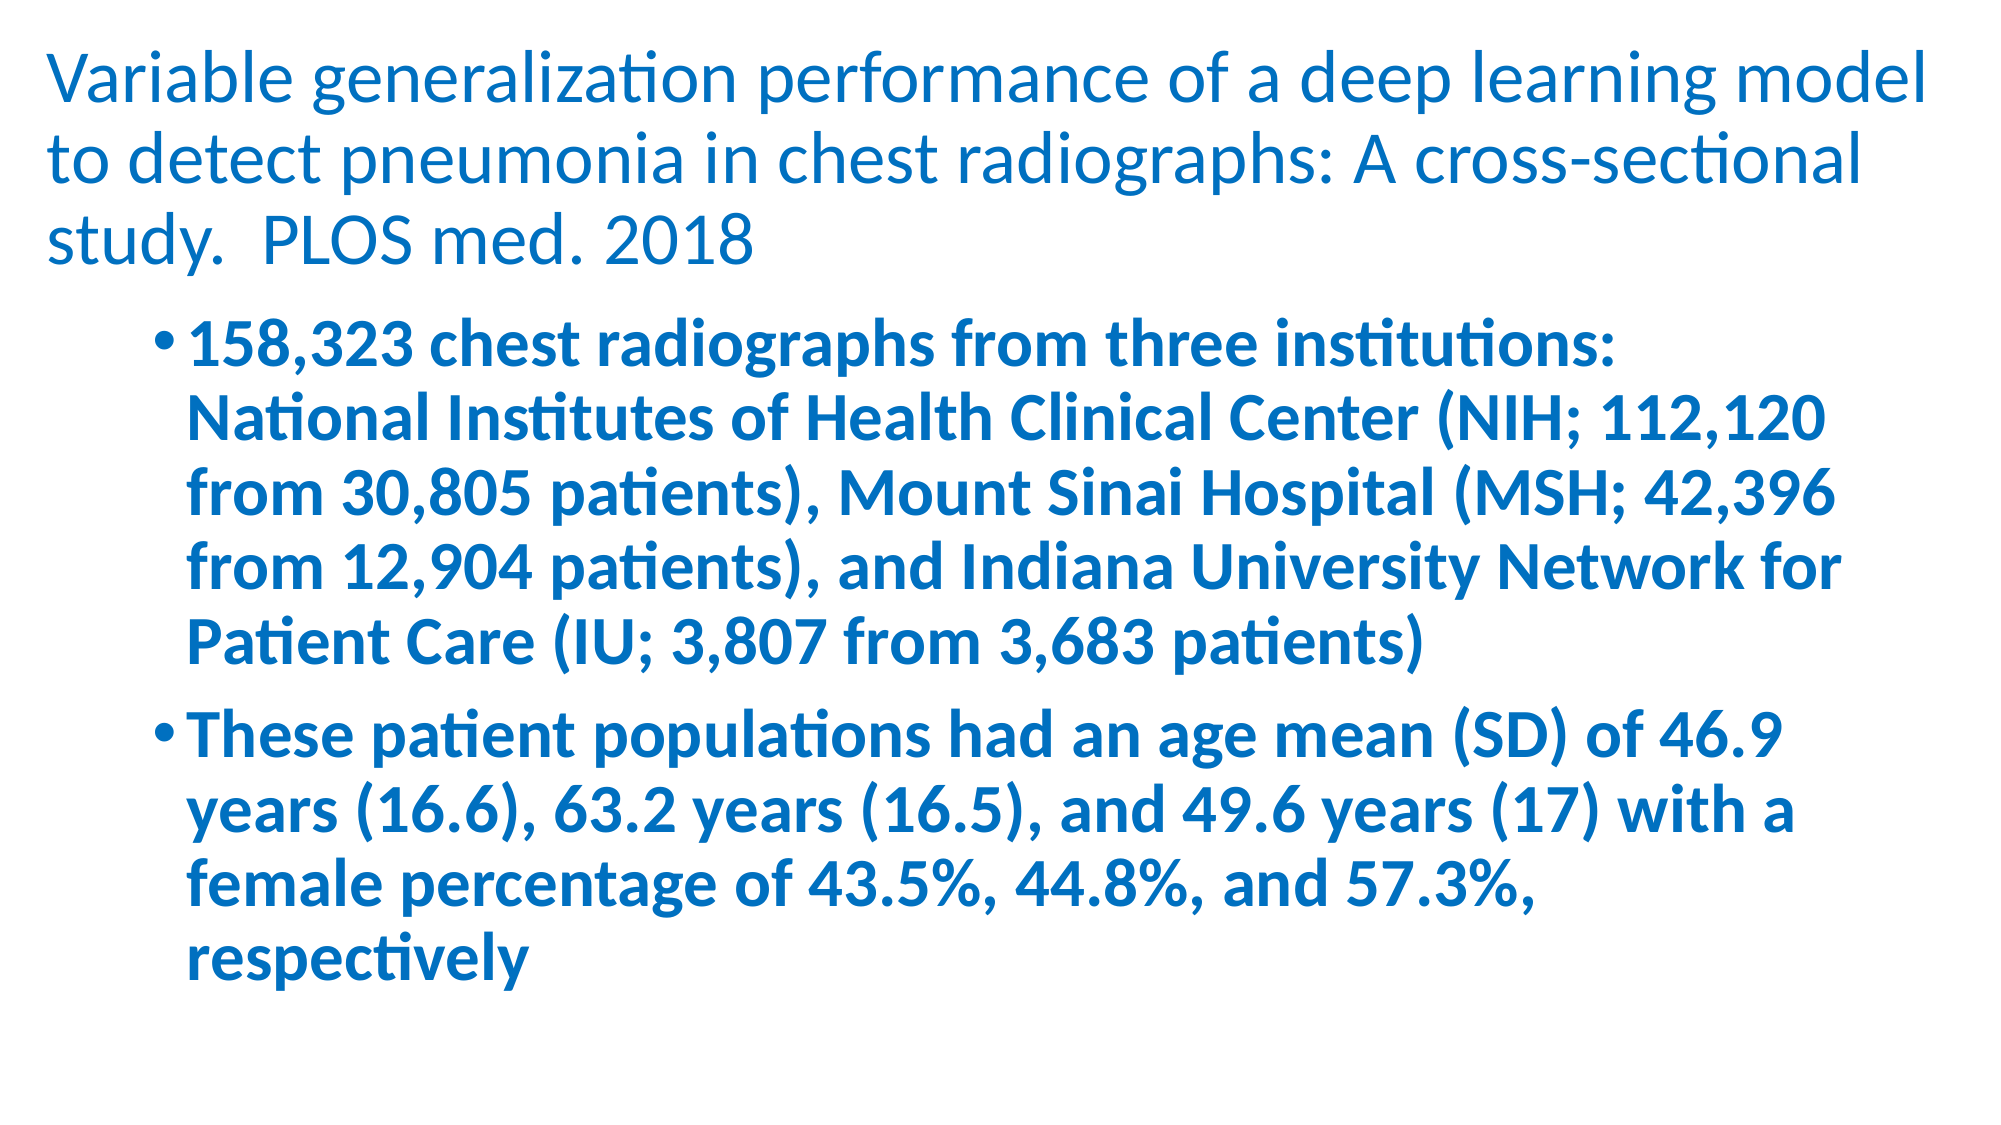

# Variable generalization performance of a deep learning model to detect pneumonia in chest radiographs: A cross-sectional study.  PLOS med. 2018
158,323 chest radiographs from three institutions: National Institutes of Health Clinical Center (NIH; 112,120 from 30,805 patients), Mount Sinai Hospital (MSH; 42,396 from 12,904 patients), and Indiana University Network for Patient Care (IU; 3,807 from 3,683 patients)
These patient populations had an age mean (SD) of 46.9 years (16.6), 63.2 years (16.5), and 49.6 years (17) with a female percentage of 43.5%, 44.8%, and 57.3%, respectively